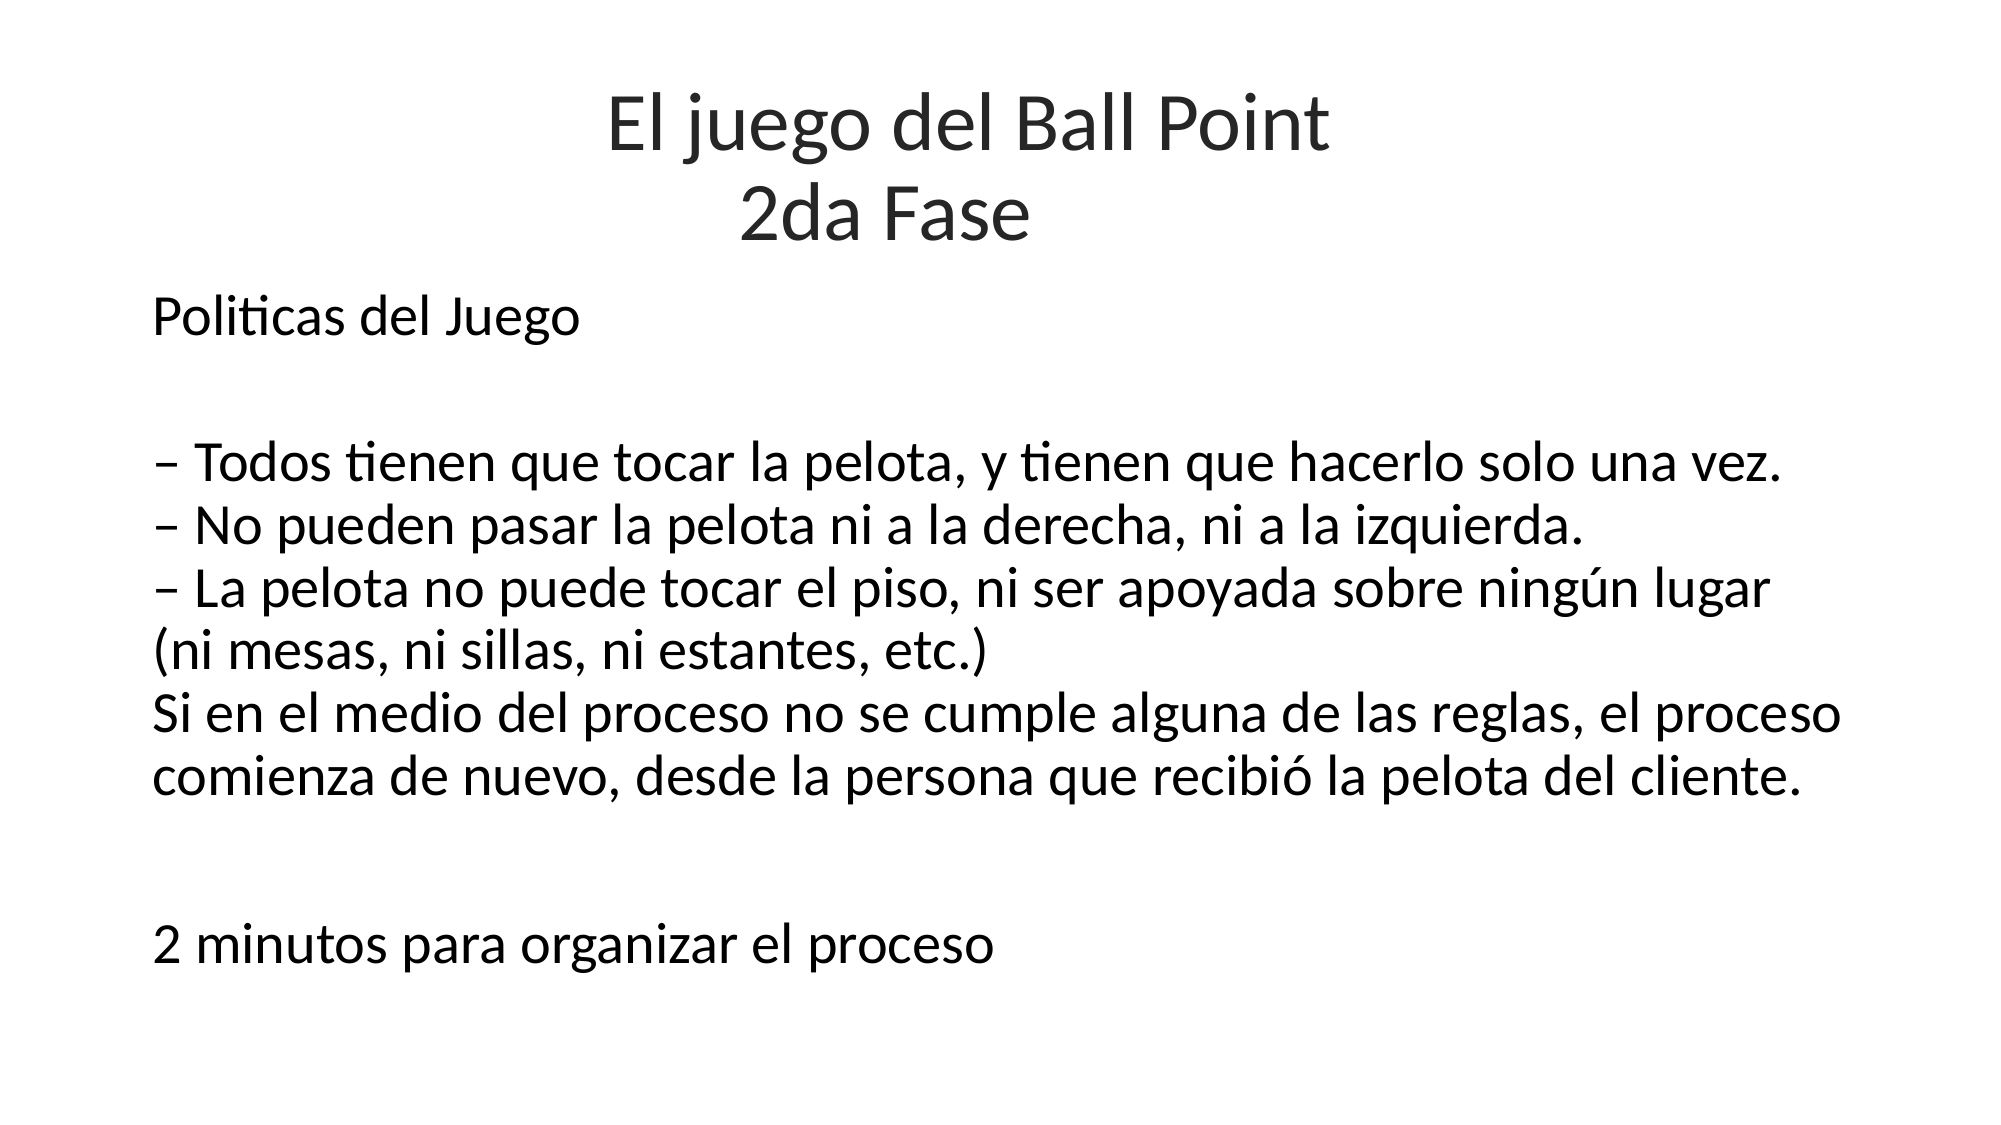

# El juego del Ball Point 2da Fase
Politicas del Juego
– Todos tienen que tocar la pelota, y tienen que hacerlo solo una vez.
– No pueden pasar la pelota ni a la derecha, ni a la izquierda.
– La pelota no puede tocar el piso, ni ser apoyada sobre ningún lugar (ni mesas, ni sillas, ni estantes, etc.)
Si en el medio del proceso no se cumple alguna de las reglas, el proceso comienza de nuevo, desde la persona que recibió la pelota del cliente.

2 minutos para organizar el proceso